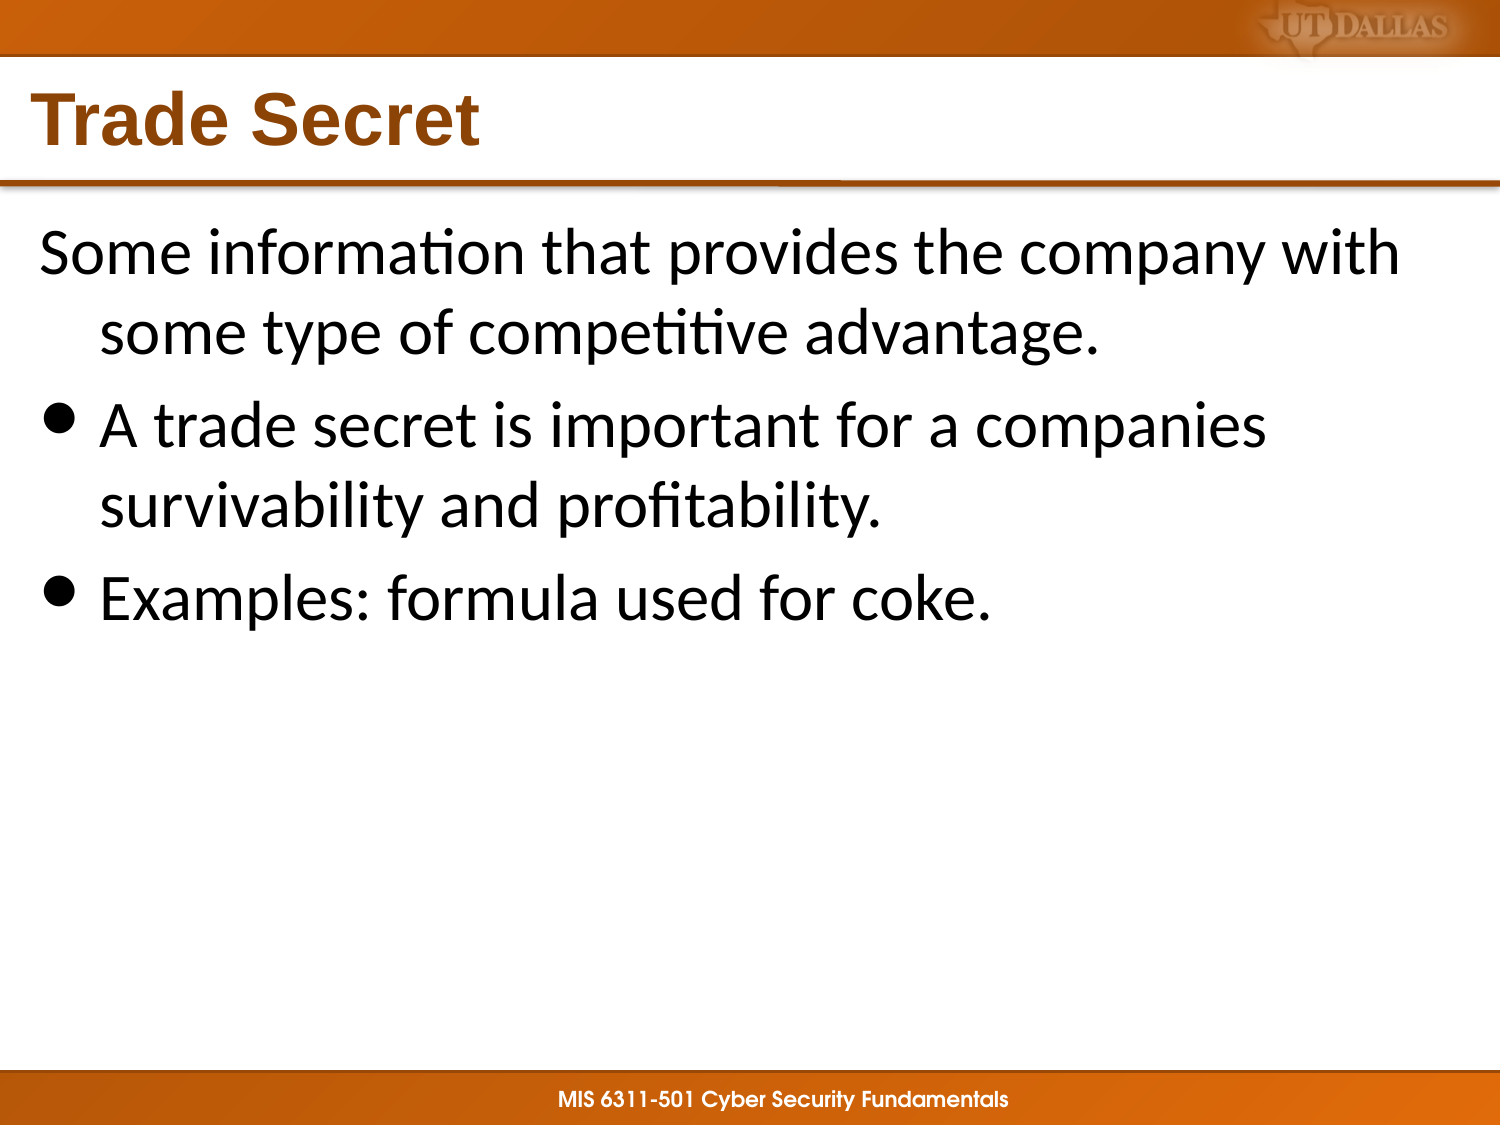

# Trade Secret
Some information that provides the company with some type of competitive advantage.
A trade secret is important for a companies survivability and profitability.
Examples: formula used for coke.